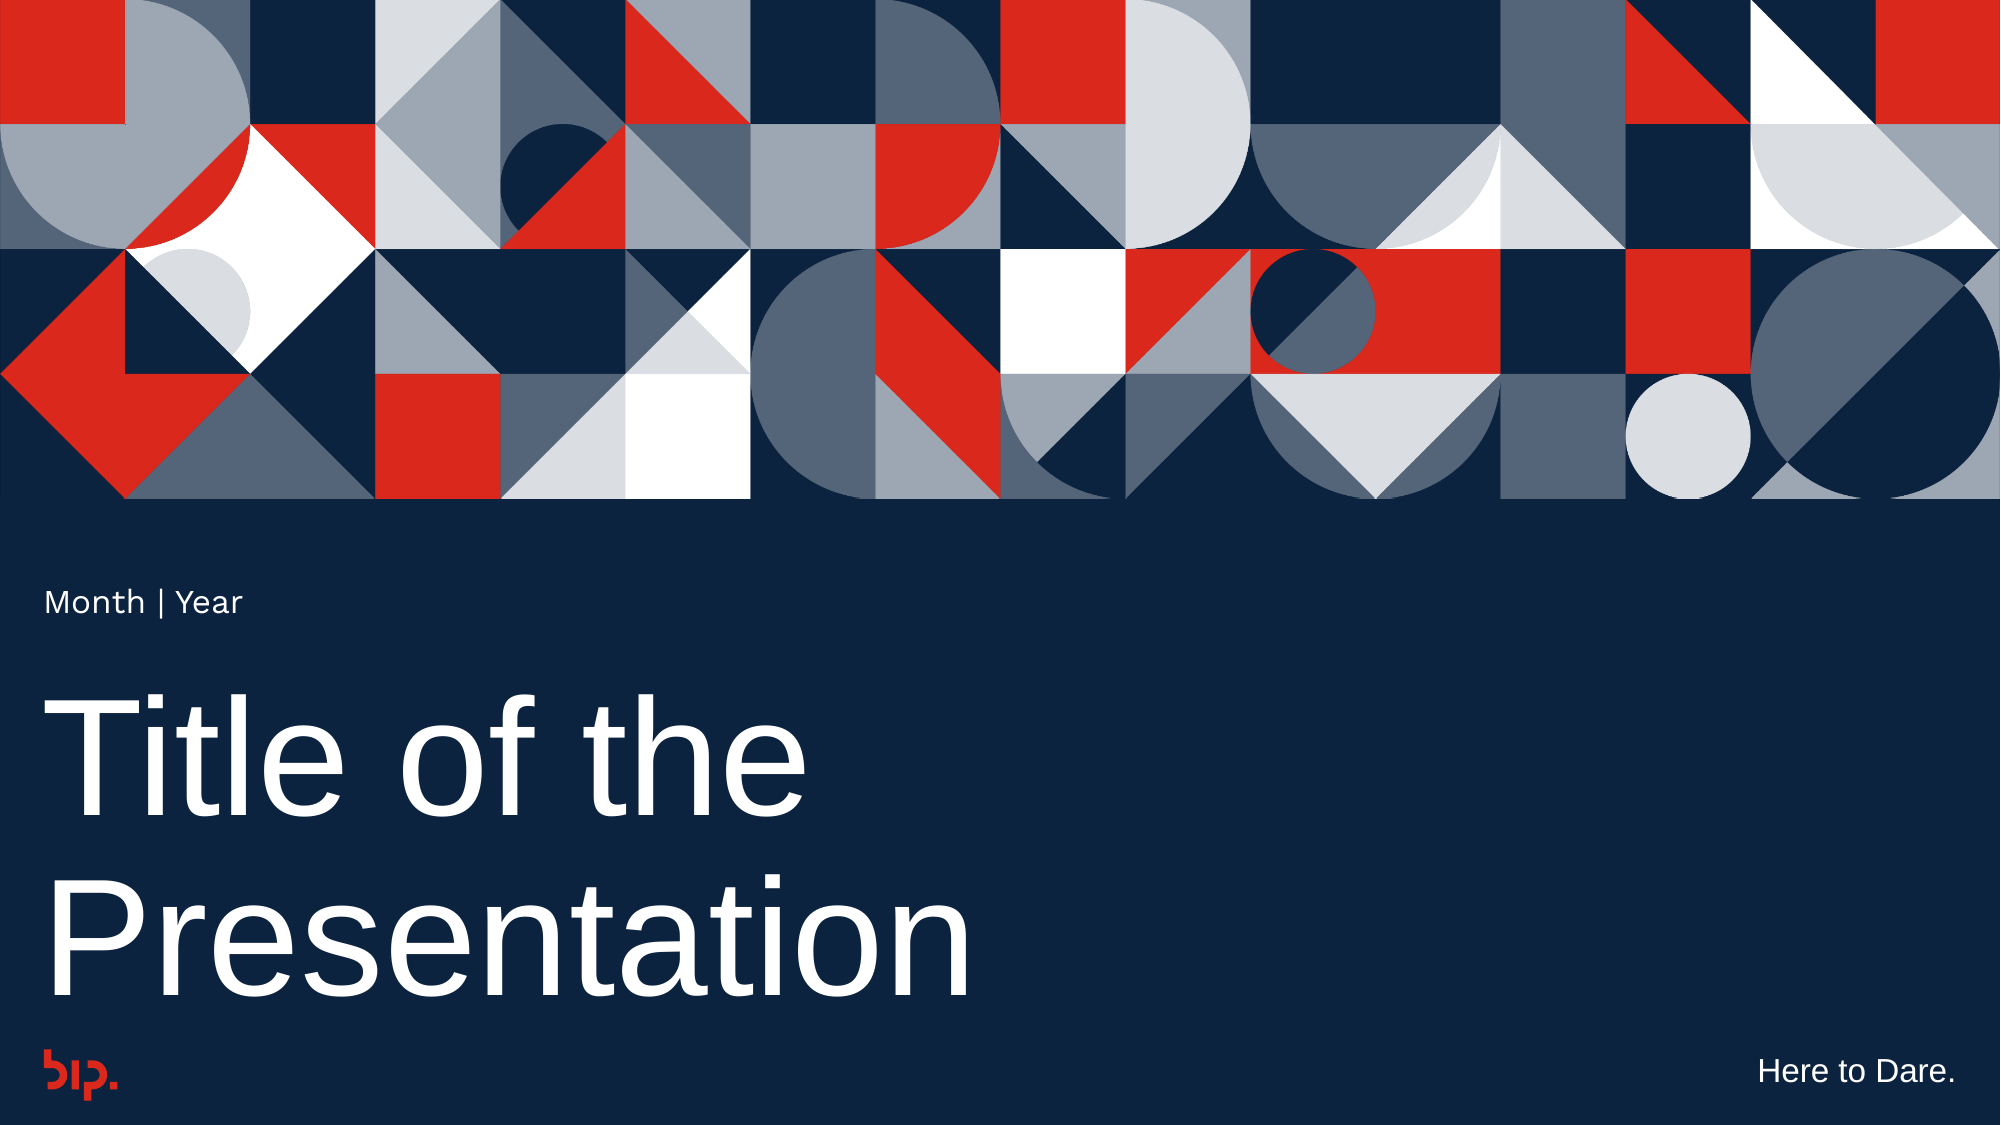

Month | Year
Title of the Presentation